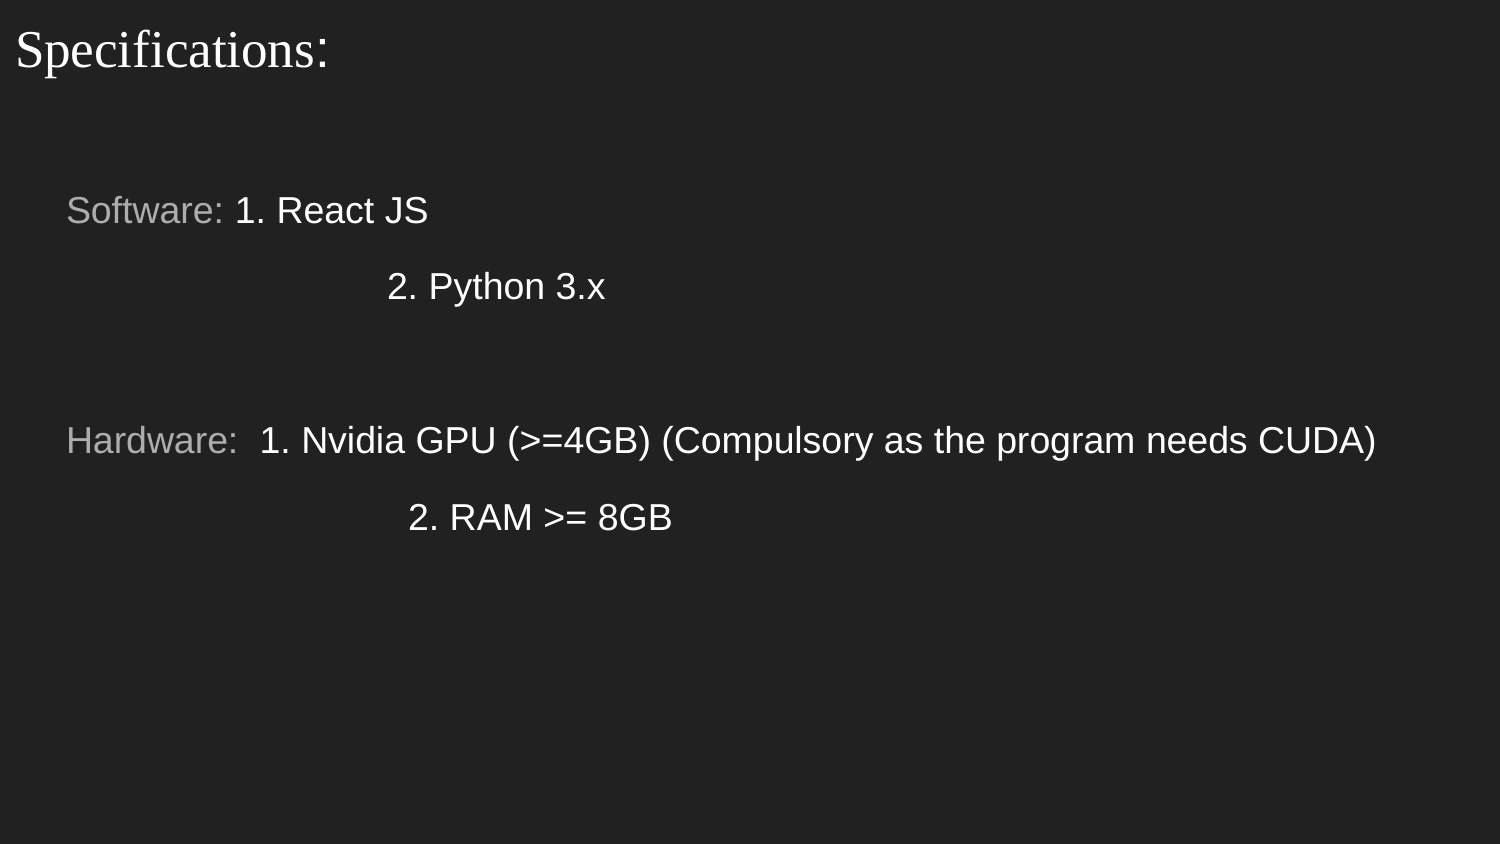

# Specifications:

Software: 1. React JS
		  2. Python 3.x

Hardware:  1. Nvidia GPU (>=4GB) (Compulsory as the program needs CUDA)
		    2. RAM >= 8GB